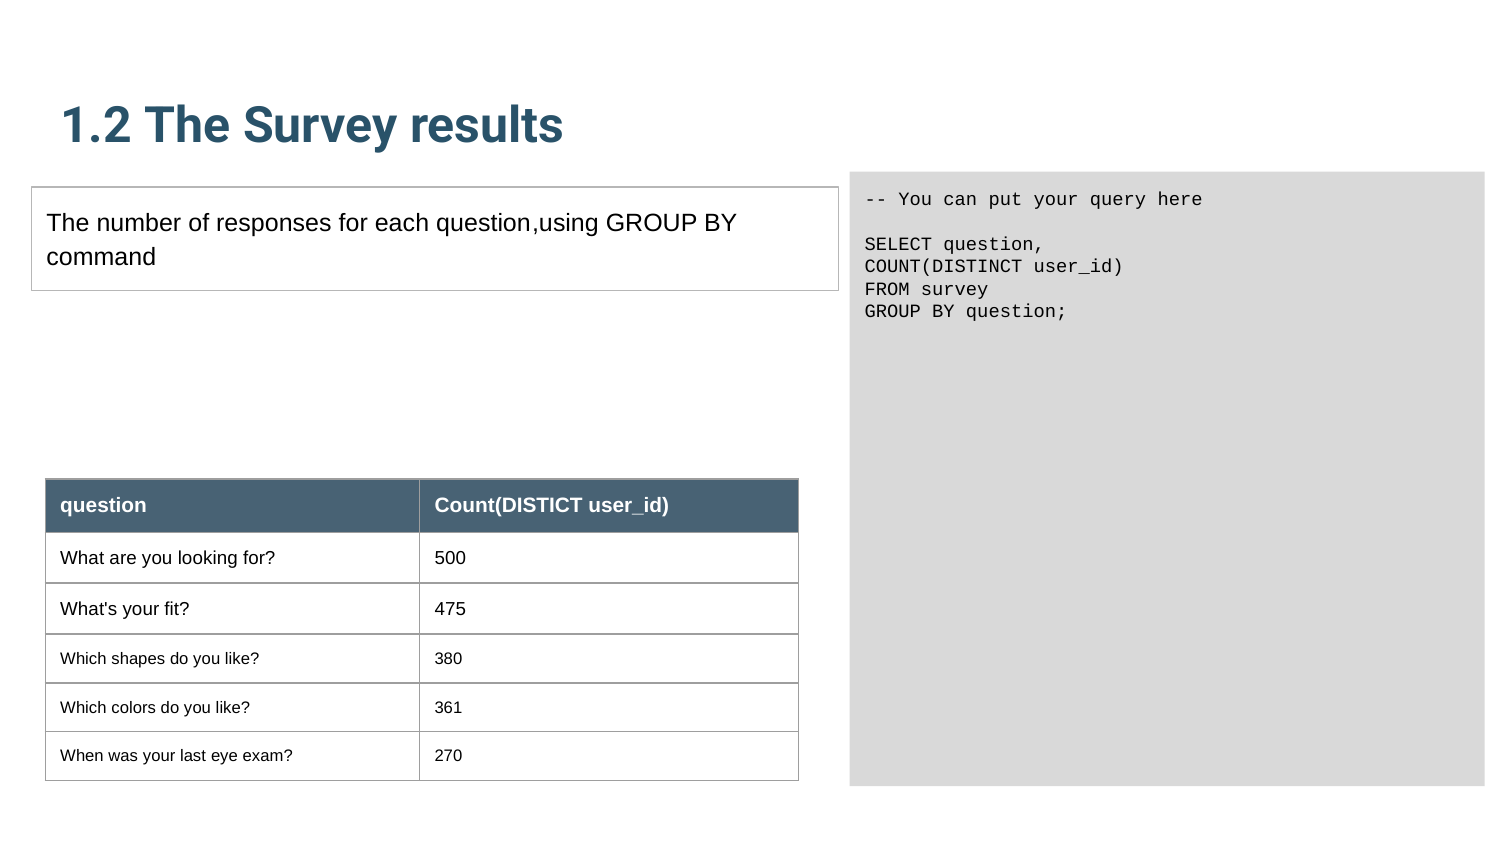

1.2 The Survey results
-- You can put your query here

SELECT question,
COUNT(DISTINCT user_id)
FROM survey
GROUP BY question;
The number of responses for each question,using GROUP BY command
| question | Count(DISTICT user\_id) |
| --- | --- |
| What are you looking for? | 500 |
| What's your fit? | 475 |
| Which shapes do you like? | 380 |
| Which colors do you like? | 361 |
| When was your last eye exam? | 270 |